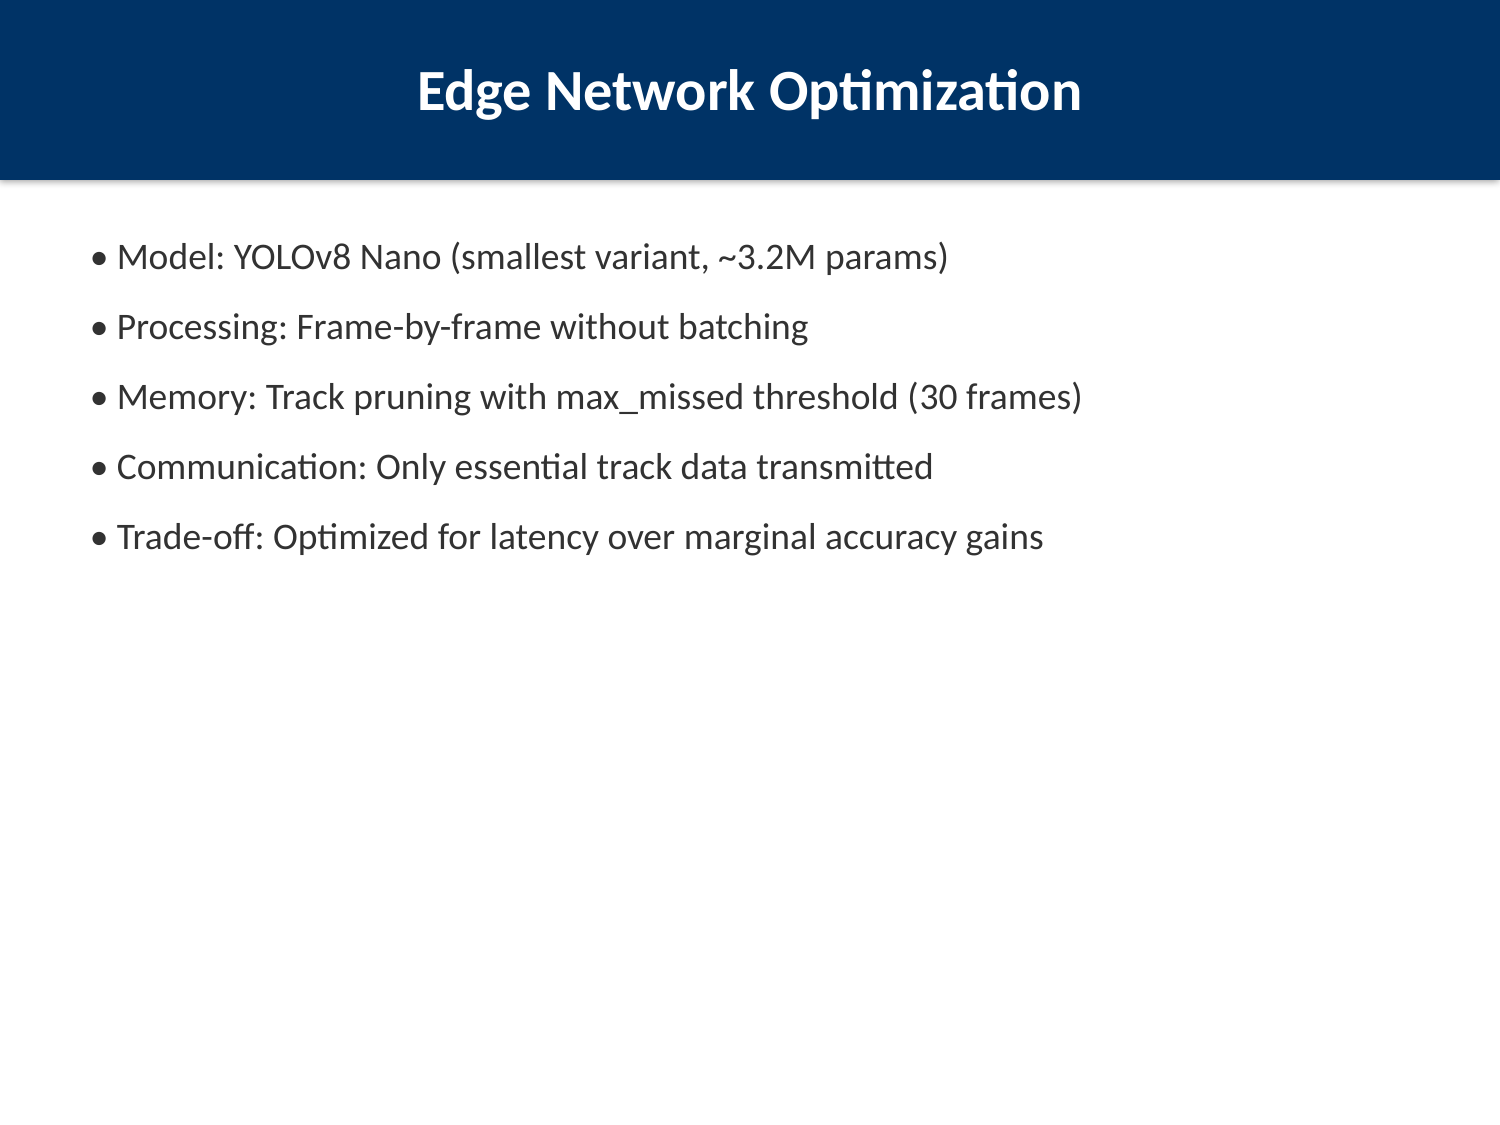

Edge Network Optimization
• Model: YOLOv8 Nano (smallest variant, ~3.2M params)
• Processing: Frame-by-frame without batching
• Memory: Track pruning with max_missed threshold (30 frames)
• Communication: Only essential track data transmitted
• Trade-off: Optimized for latency over marginal accuracy gains